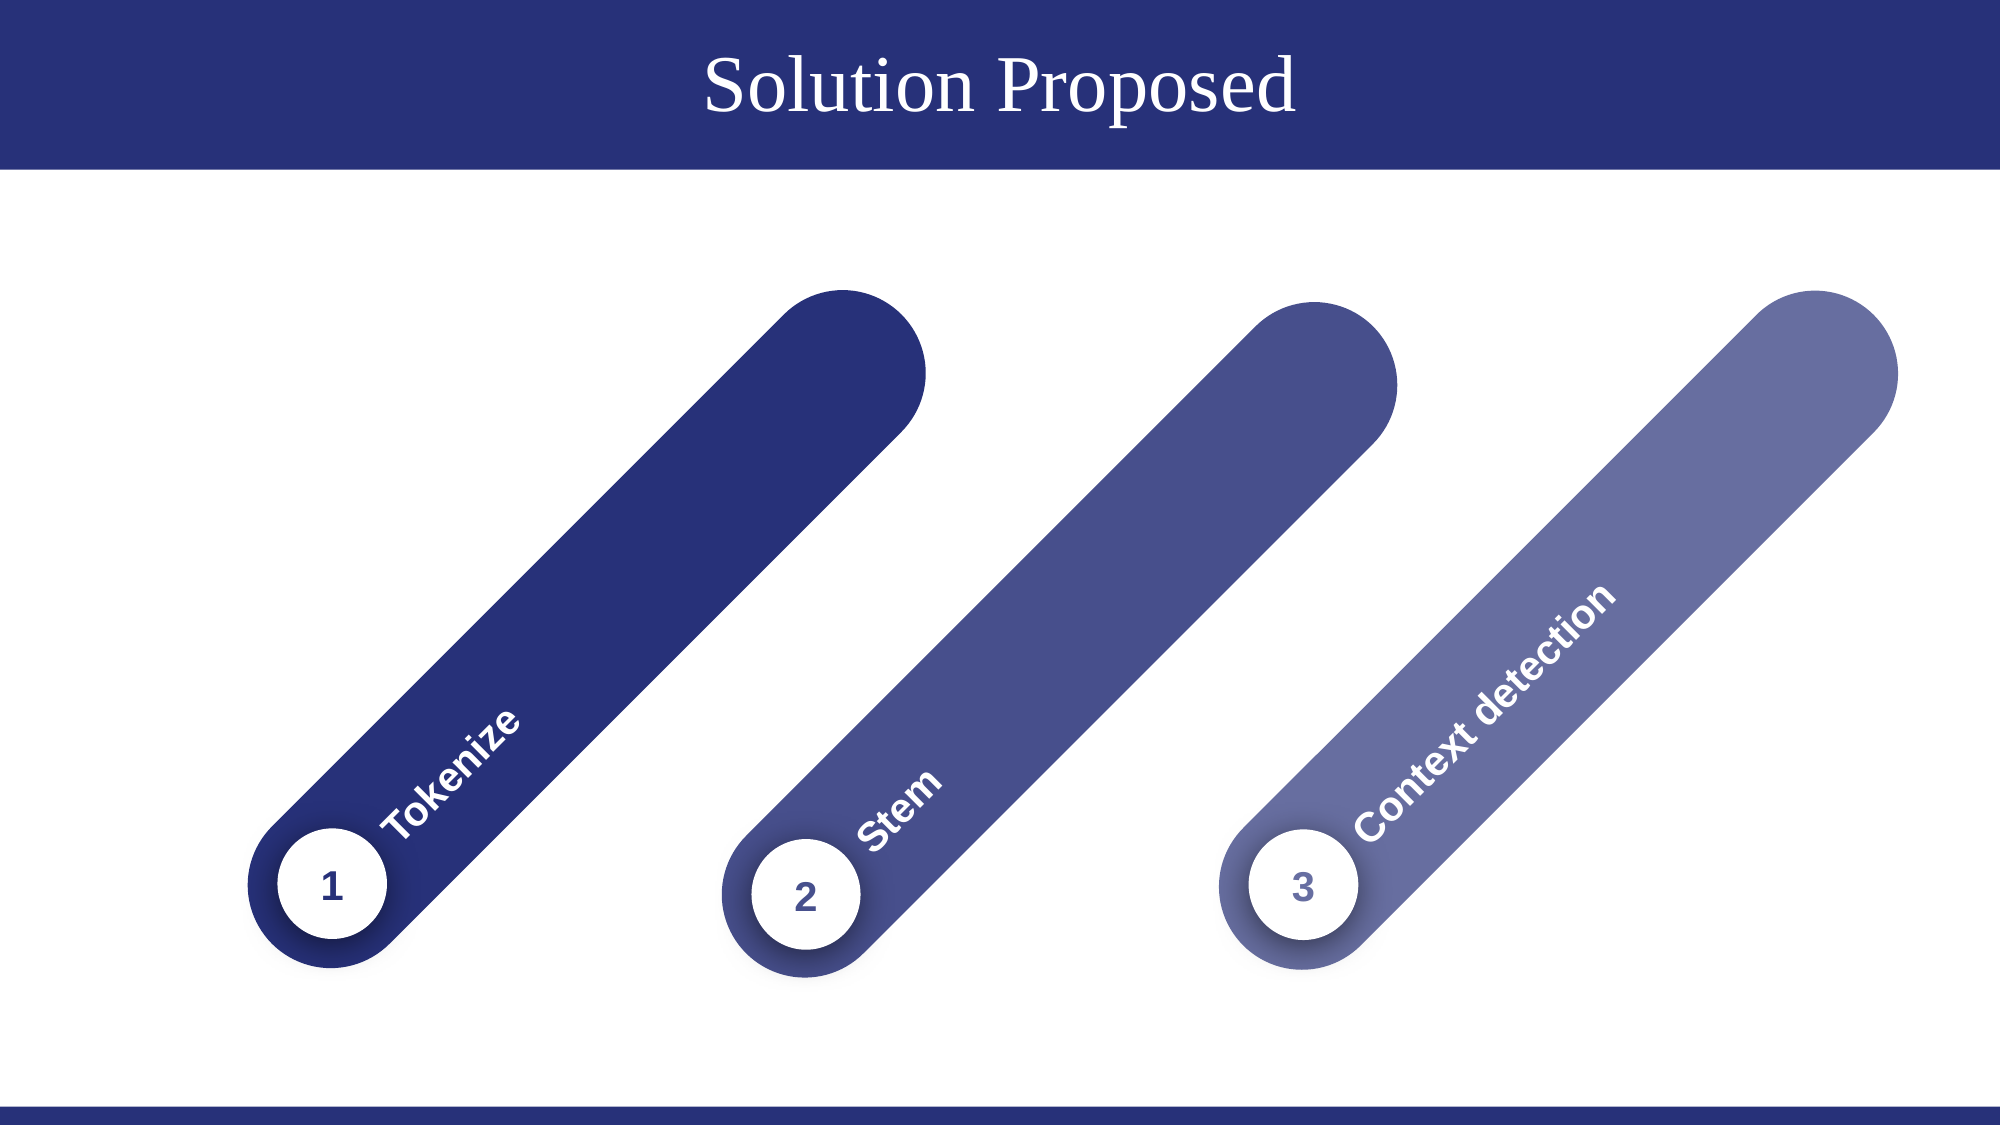

# Solution Proposed

Tokenize
1

Context detection
3

Stem
2